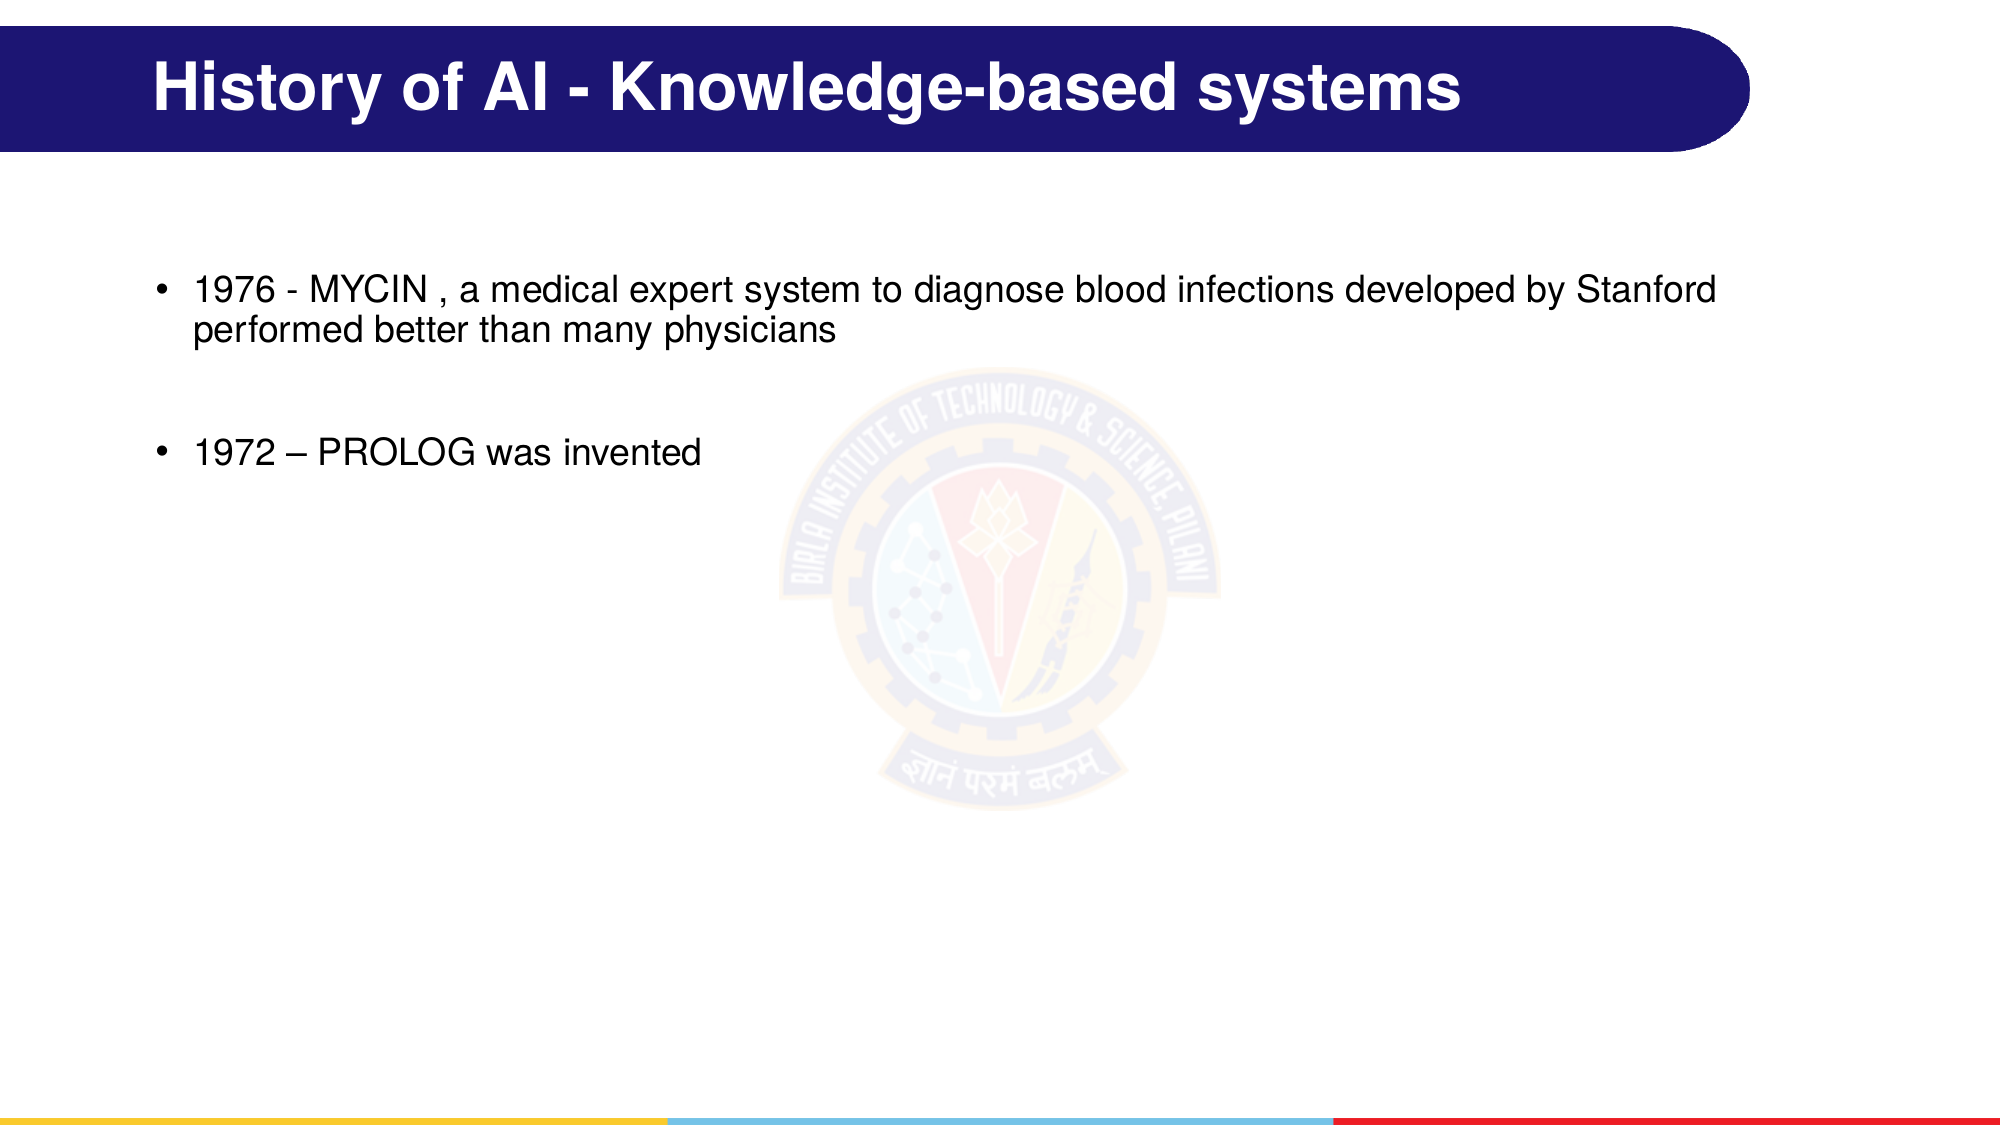

# History of AI - Knowledge-based systems

1976 - MYCIN , a medical expert system to diagnose blood infections developed by Stanford performed better than many physicians

1972 – PROLOG was invented